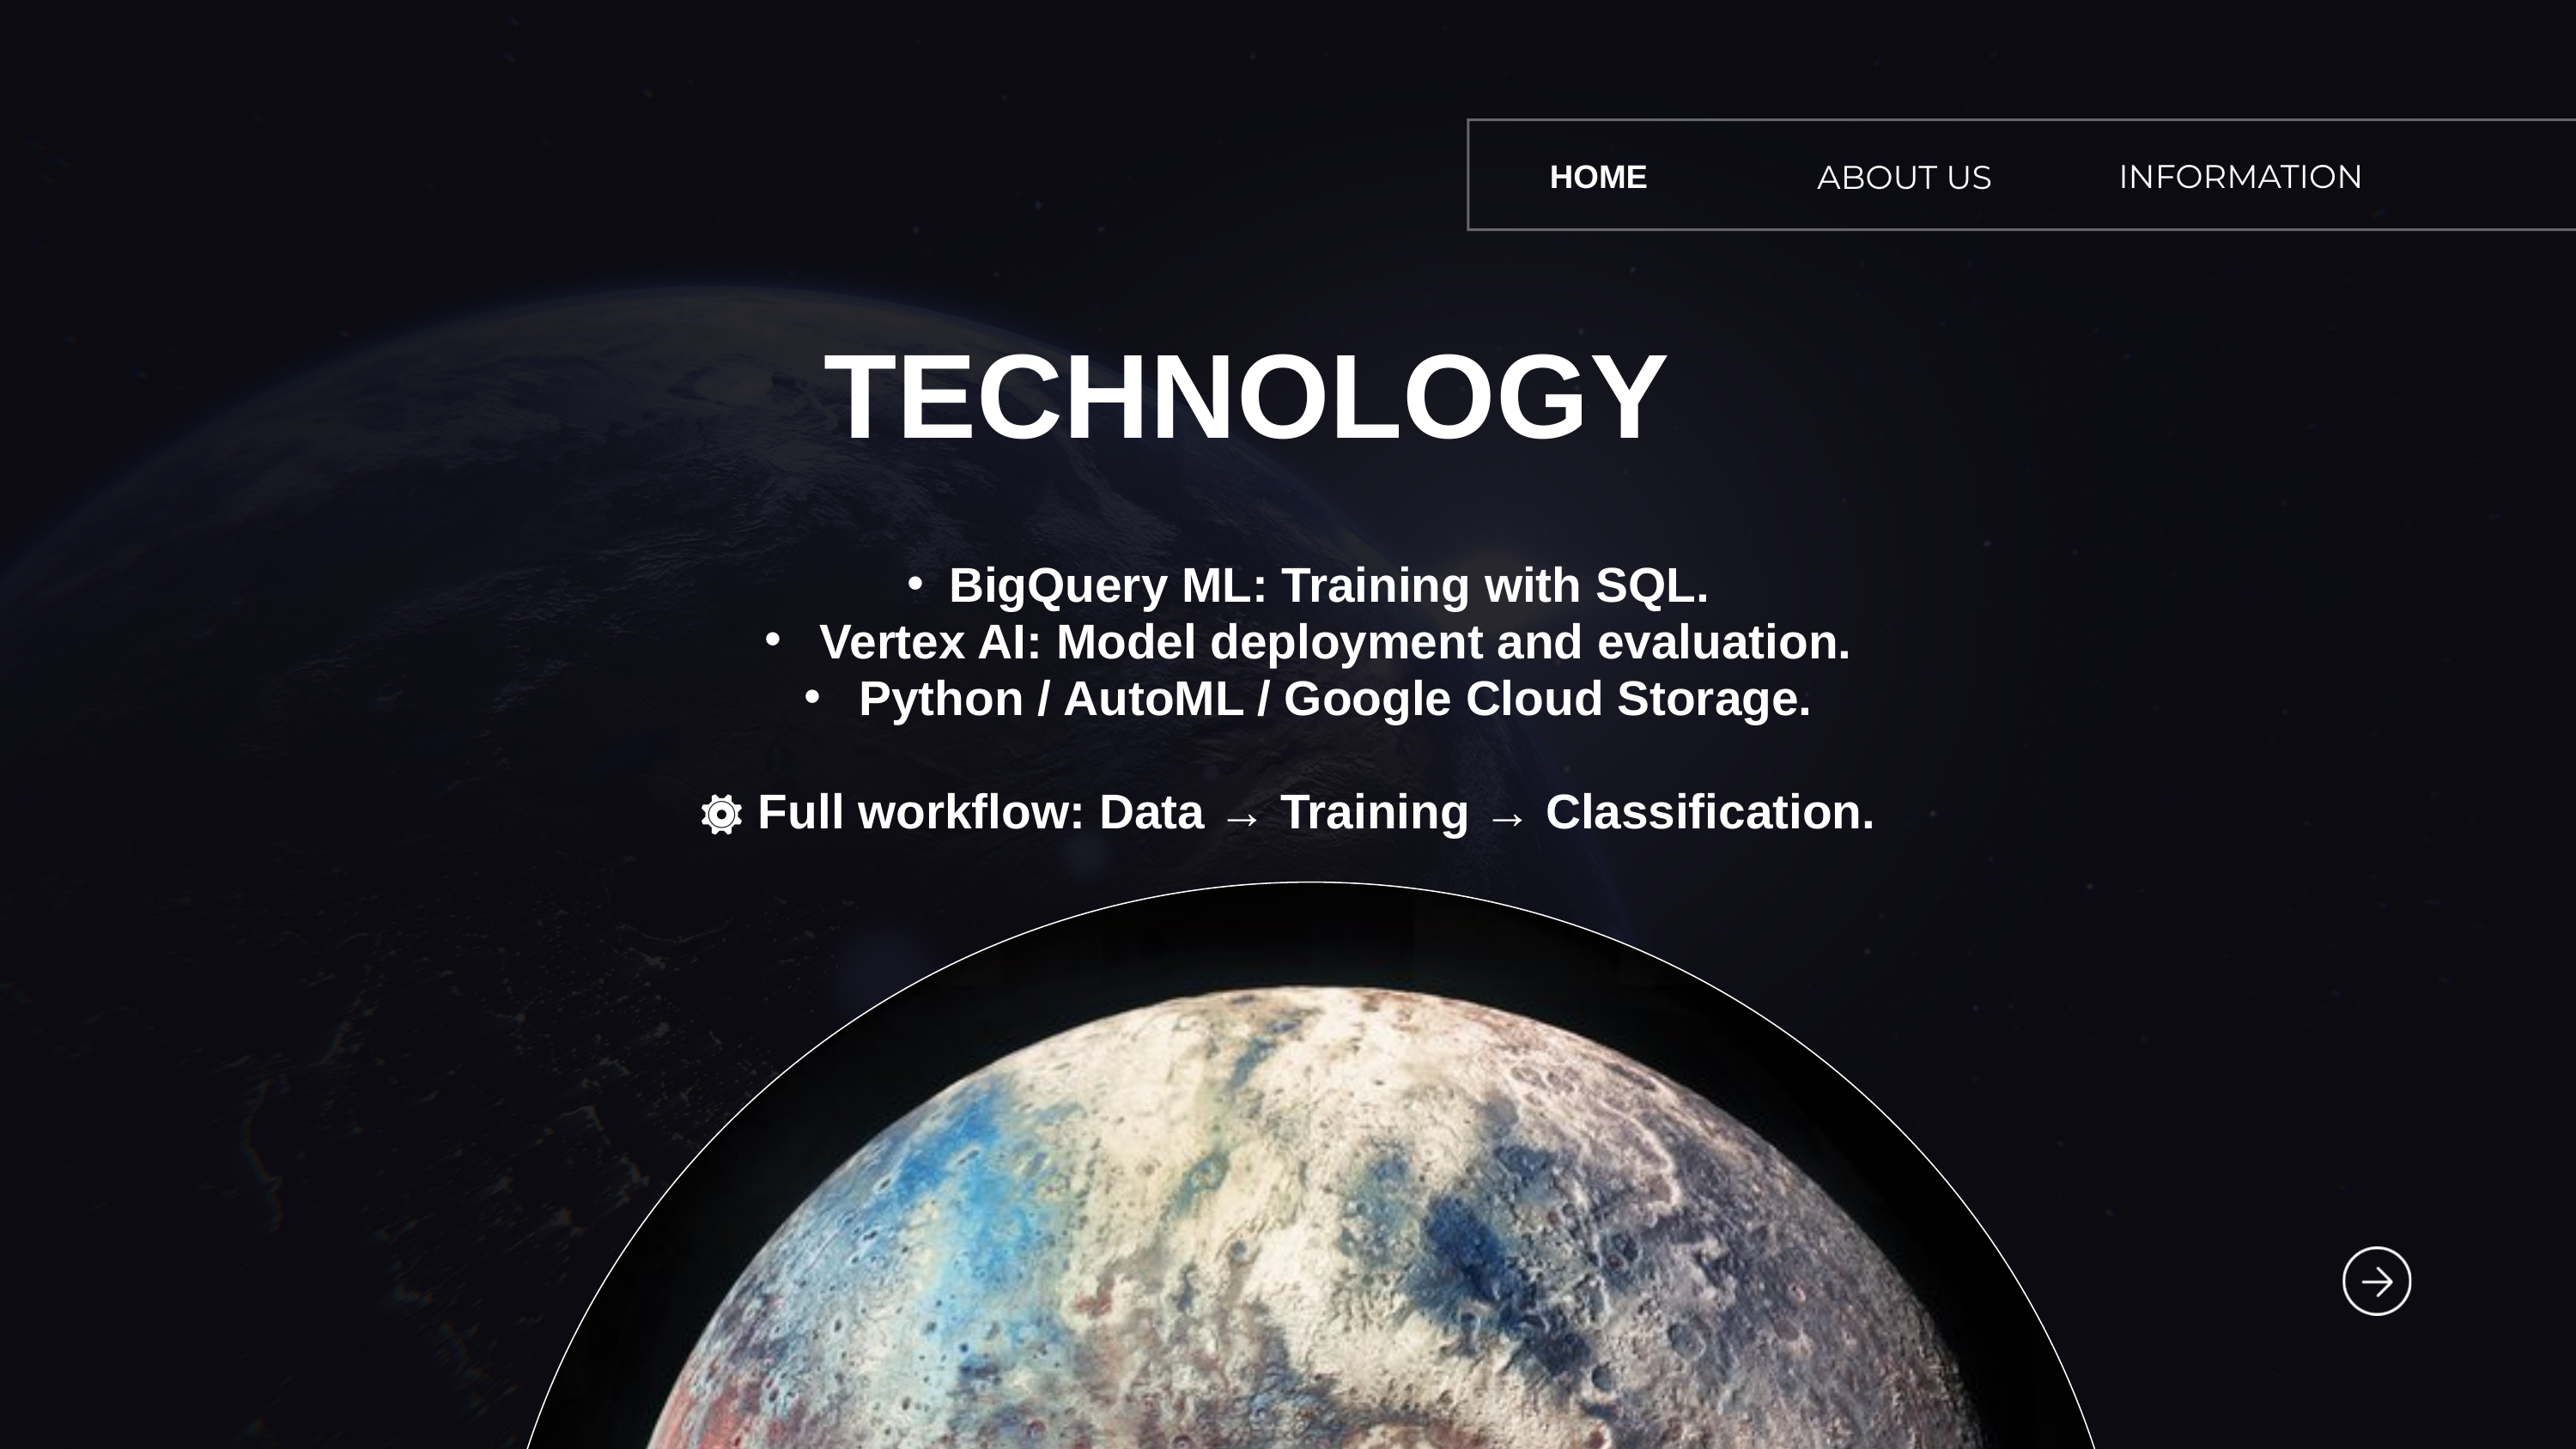

HOME
INFORMATION
ABOUT US
TECHNOLOGY
BigQuery ML: Training with SQL.
 Vertex AI: Model deployment and evaluation.
 Python / AutoML / Google Cloud Storage.

⚙️ Full workflow: Data → Training → Classification.